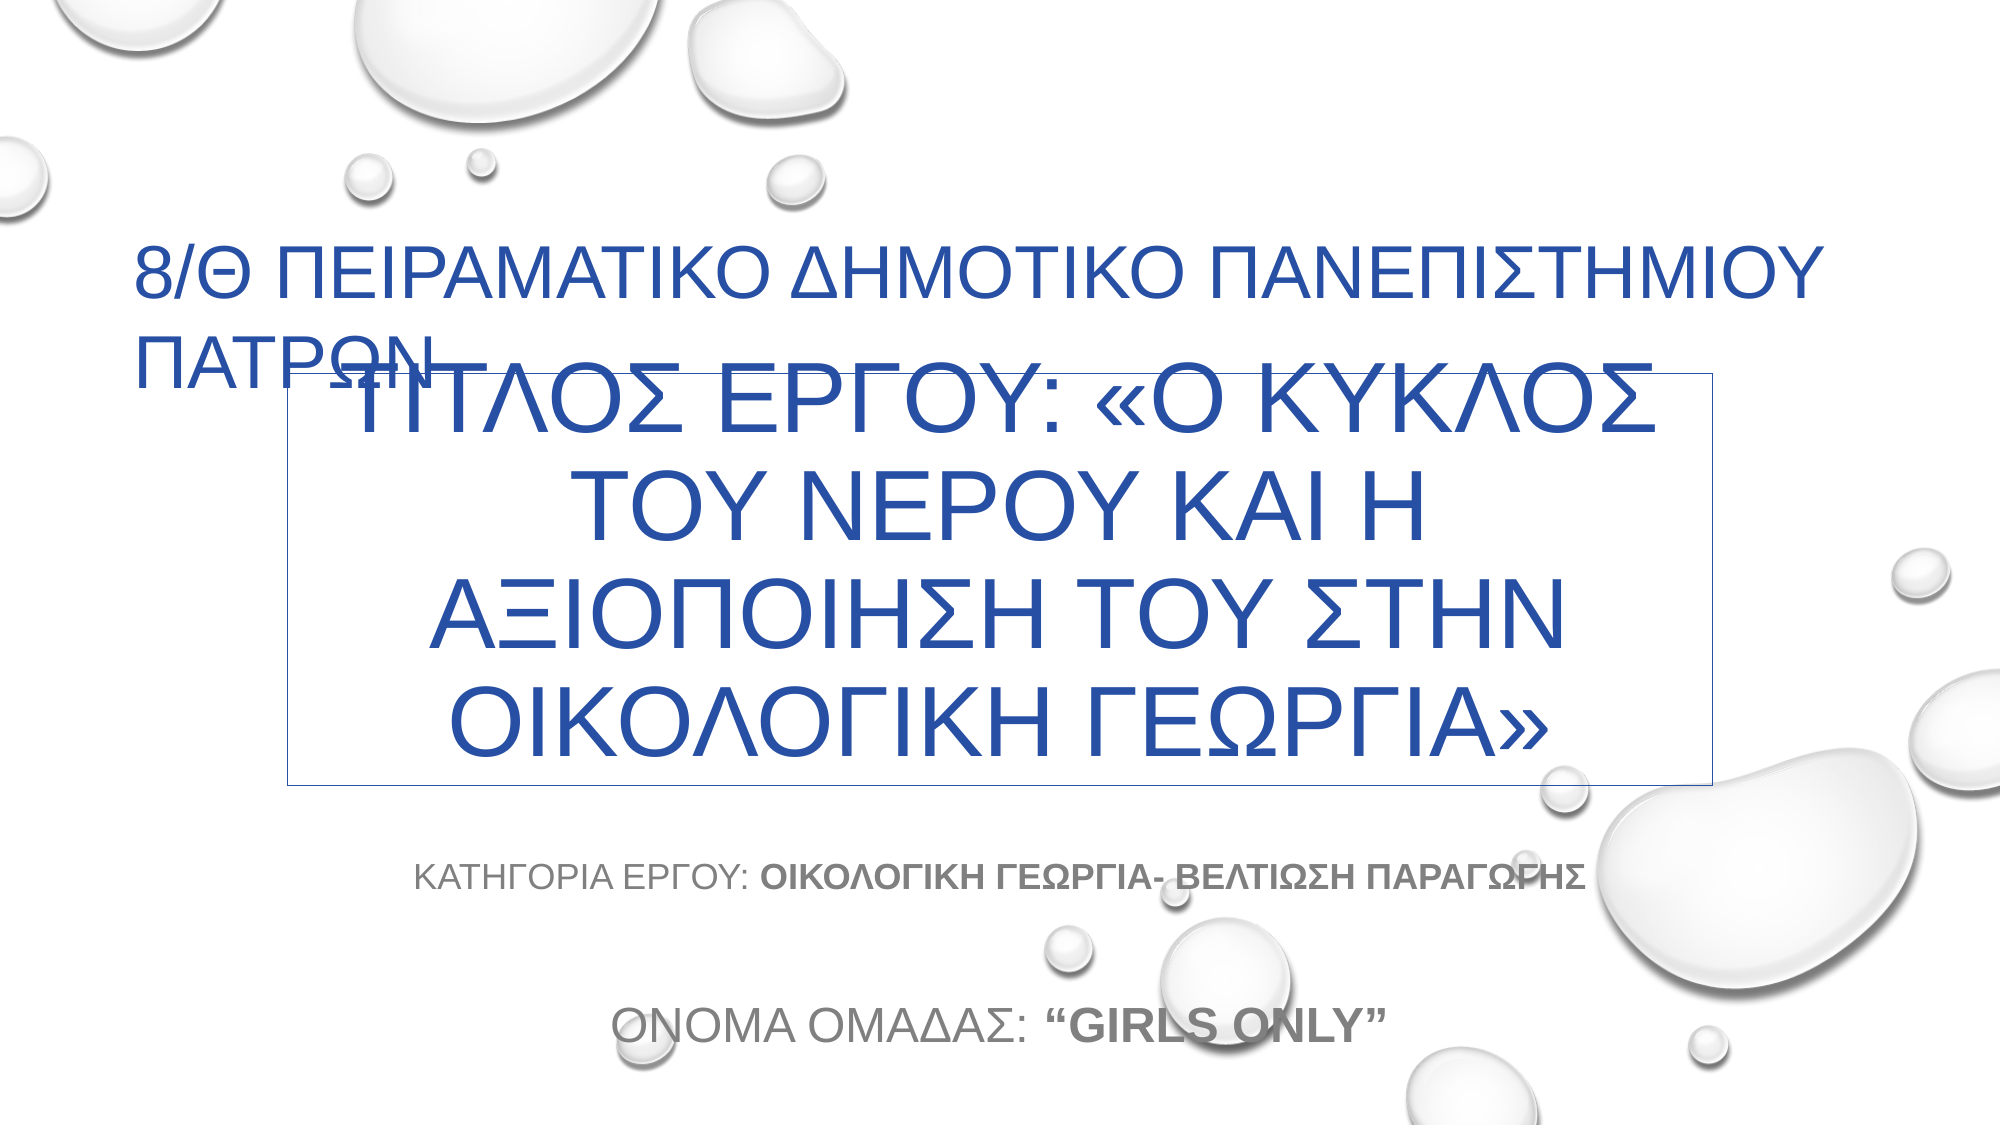

8/Θ ΠΕΙΡΑΜΑΤΙΚΟ ΔΗΜΟΤΙΚΟ ΠΑΝΕΠΙΣΤΗΜΙΟΥ ΠΑΤΡΩΝ
Τιτλοσ εργου: «ο κυκλοσ του νερου και η αξιοποιηση του στην οικολογικη γεωργια»
Κατηγορια εργου: Οικολογικη Γεωργια- Βελτιωση παραγωγησ

Ονομα ομαδασ: “Girls only”